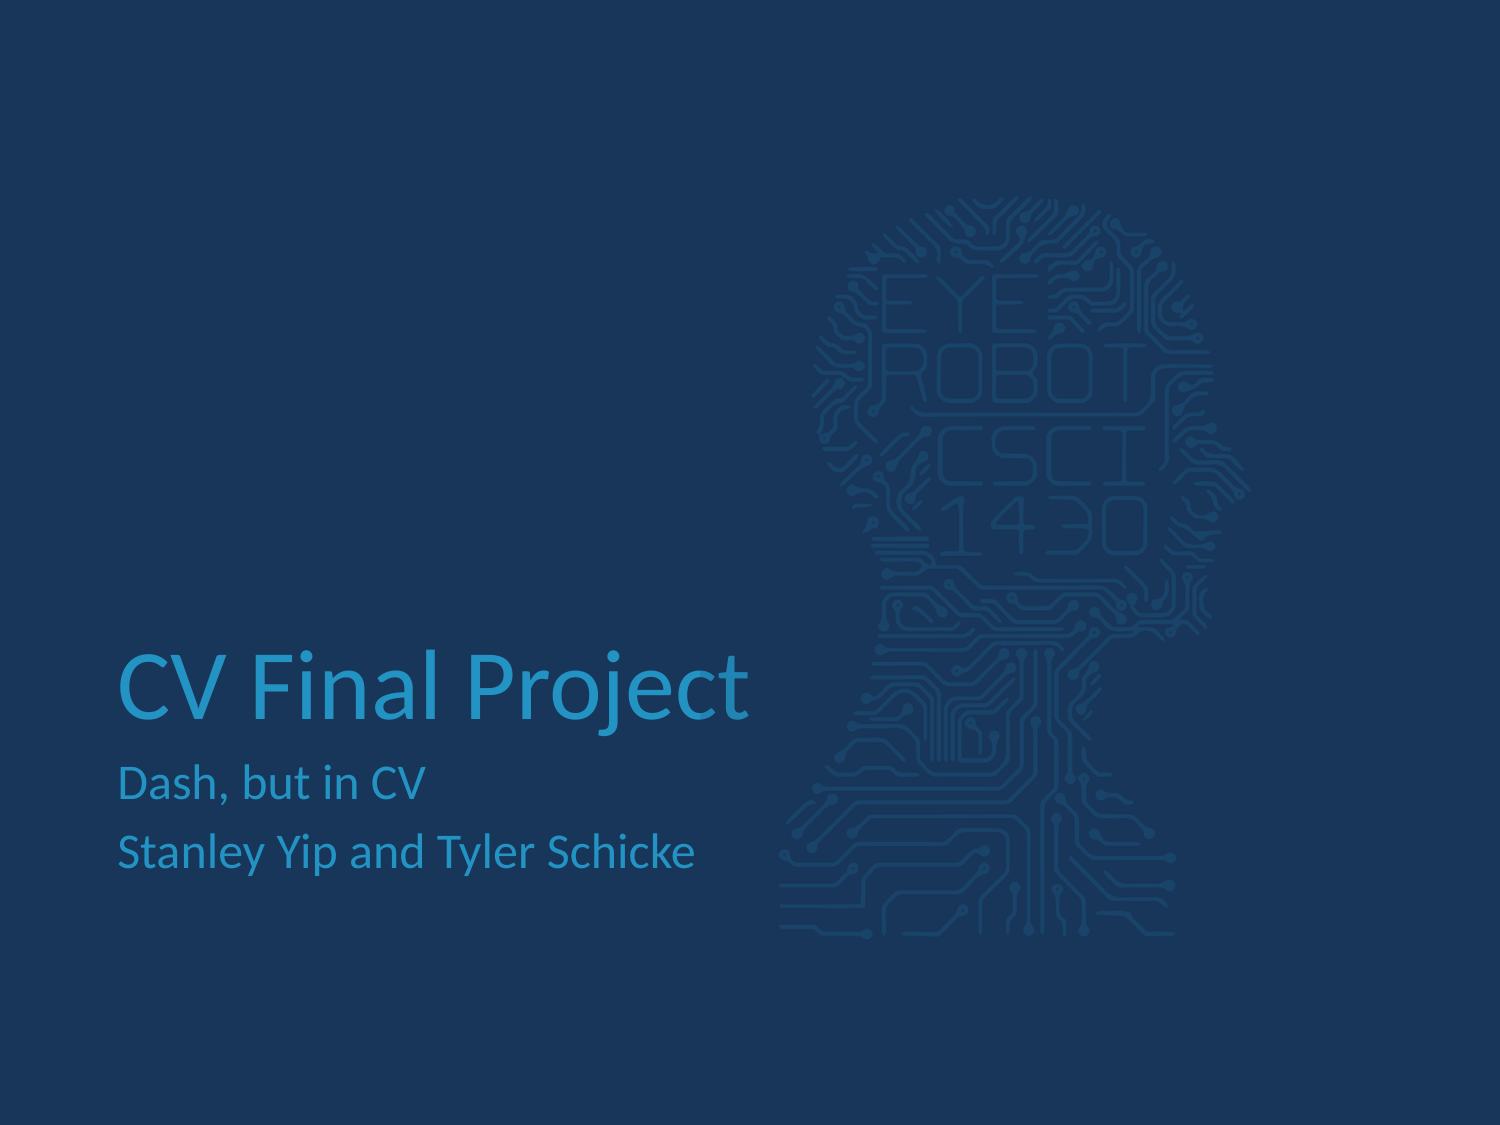

# CV Final Project
Dash, but in CV
Stanley Yip and Tyler Schicke